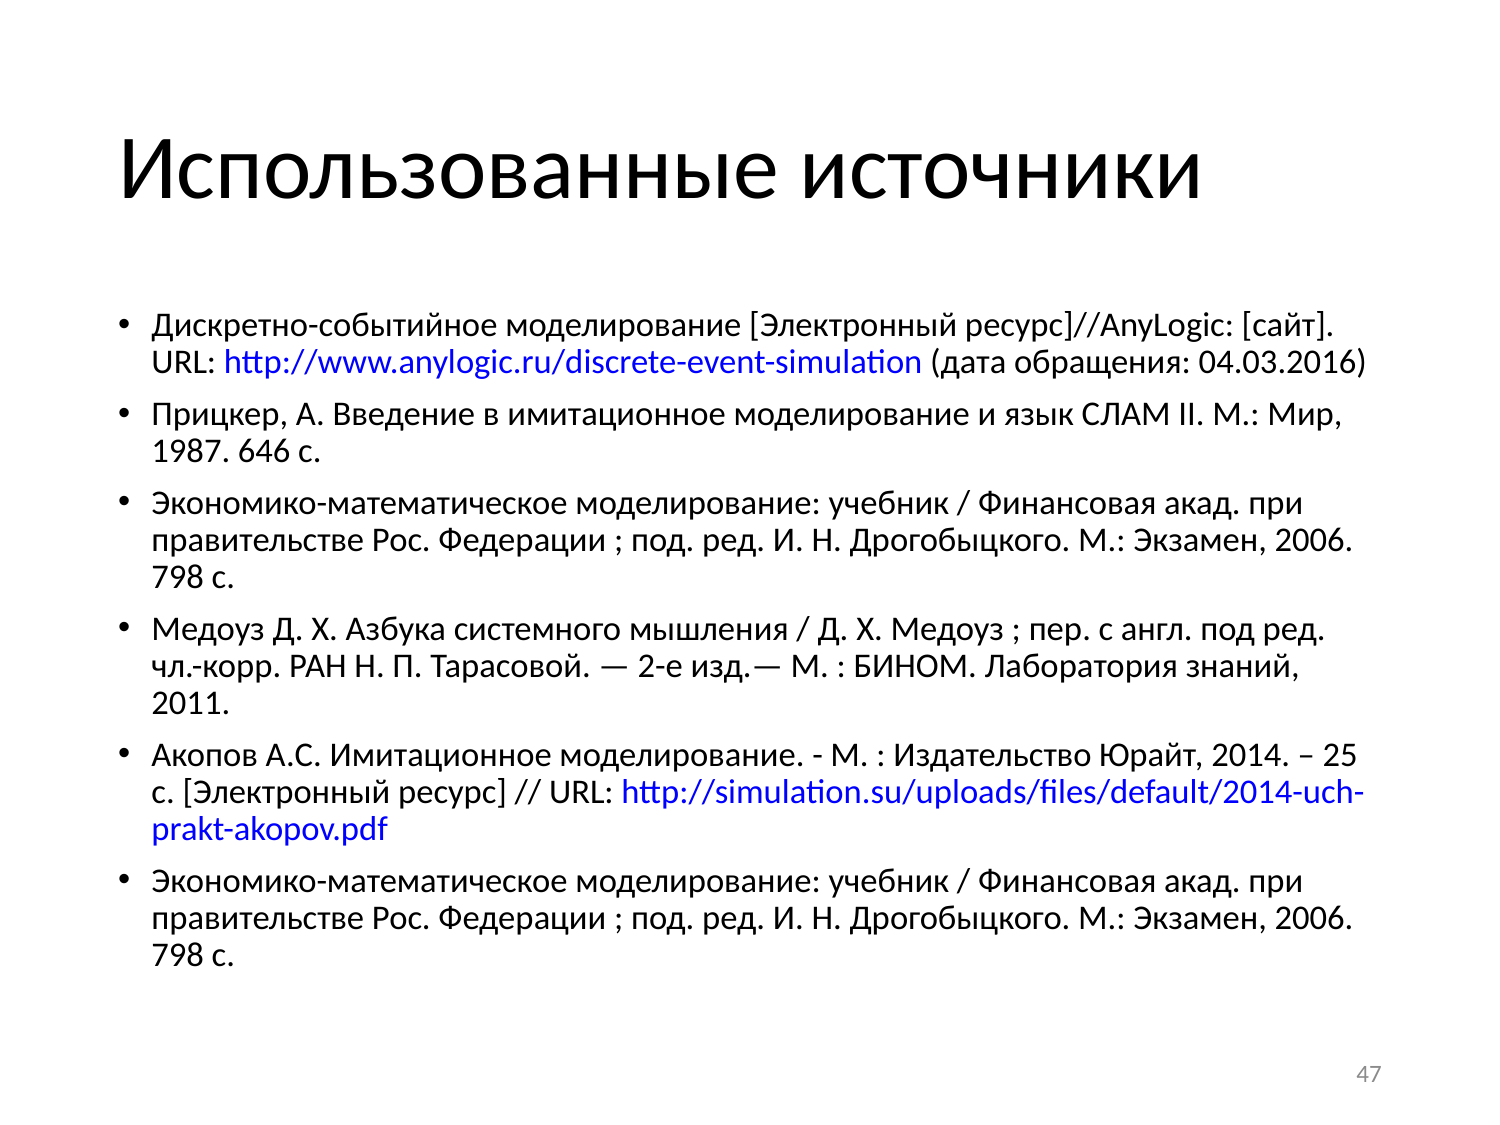

# Использованные источники
Дискретно-событийное моделирование [Электронный ресурс]//AnyLogic: [сайт]. URL: http://www.anylogic.ru/discrete-event-simulation (дата обращения: 04.03.2016)
Прицкер, А. Введение в имитационное моделирование и язык СЛАМ II. М.: Мир, 1987. 646 с.
Экономико-математическое моделирование: учебник / Финансовая акад. при правительстве Рос. Федерации ; под. ред. И. Н. Дрогобыцкого. М.: Экзамен, 2006. 798 с.
Медоуз Д. X. Азбука системного мышления / Д. X. Медоуз ; пер. с англ. под ред. чл.-корр. РАН Н. П. Тарасовой. — 2-е изд.— М. : БИНОМ. Лаборатория знаний, 2011.
Акопов А.С. Имитационное моделирование. - М. : Издательство Юрайт, 2014. – 25 с. [Электронный ресурс] // URL: http://simulation.su/uploads/files/default/2014-uch-prakt-akopov.pdf
Экономико-математическое моделирование: учебник / Финансовая акад. при правительстве Рос. Федерации ; под. ред. И. Н. Дрогобыцкого. М.: Экзамен, 2006. 798 с.

47